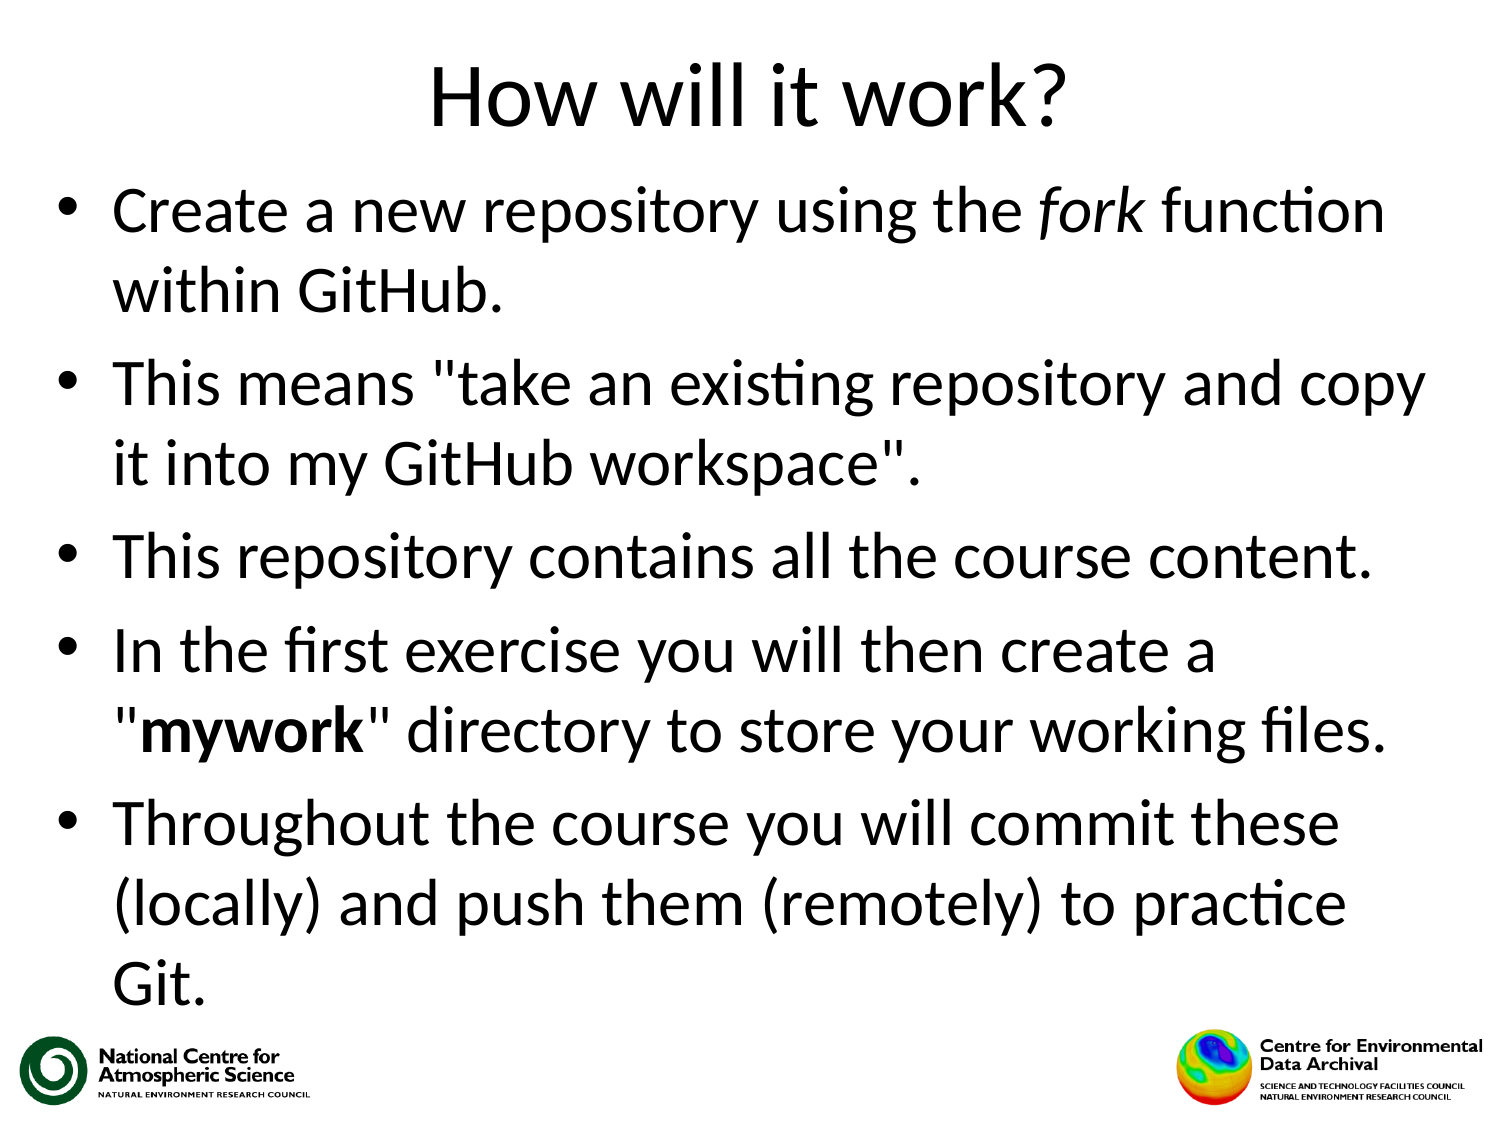

# How will it work?
Create a new repository using the fork function within GitHub.
This means "take an existing repository and copy it into my GitHub workspace".
This repository contains all the course content.
In the first exercise you will then create a "mywork" directory to store your working files.
Throughout the course you will commit these (locally) and push them (remotely) to practice Git.